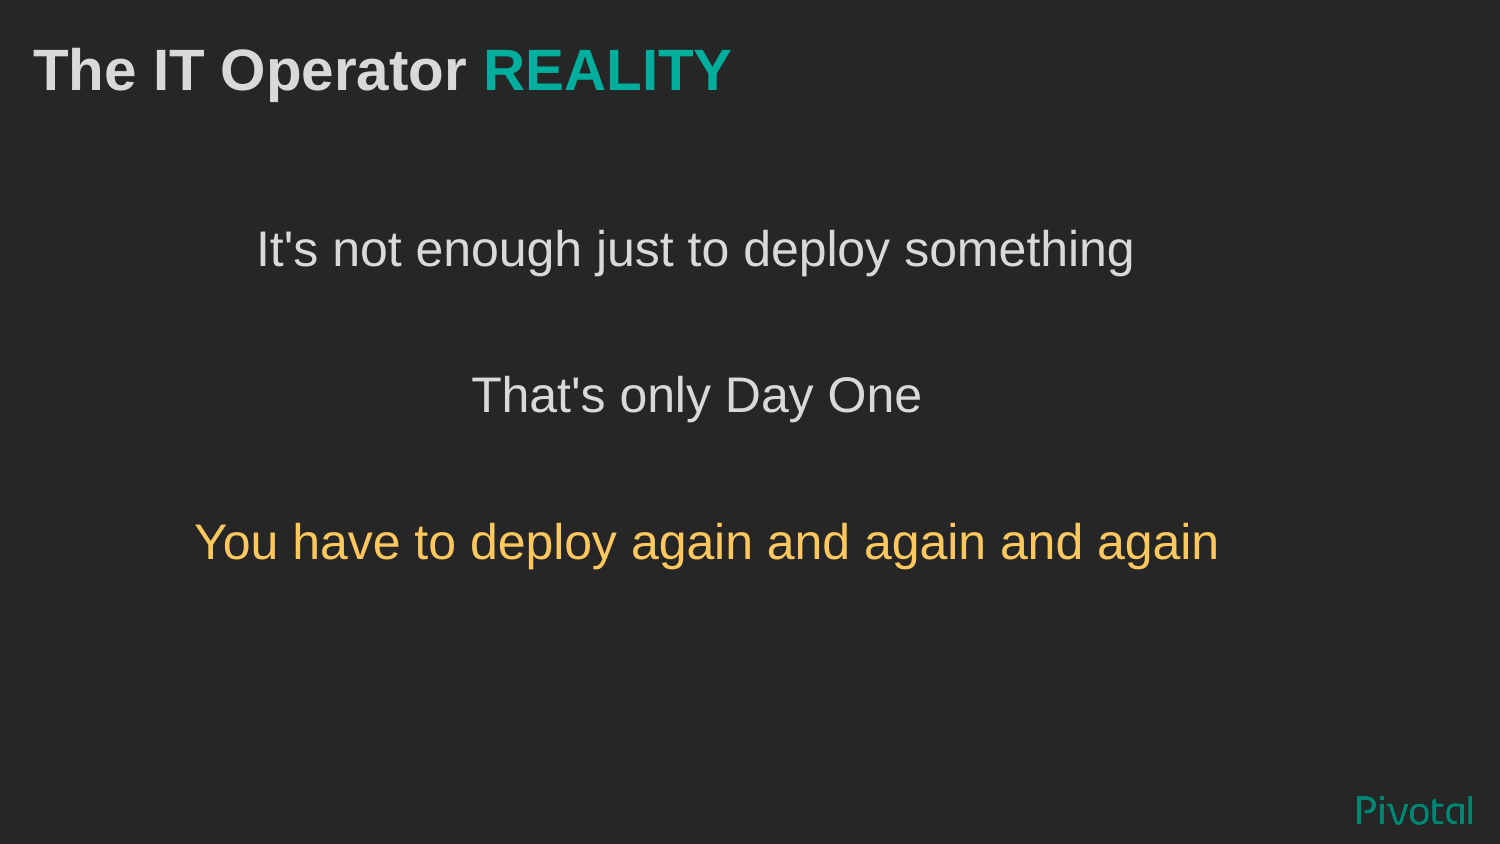

# The IT Operator REALITY
It's not enough just to deploy something
That's only Day One
You have to deploy again and again and again